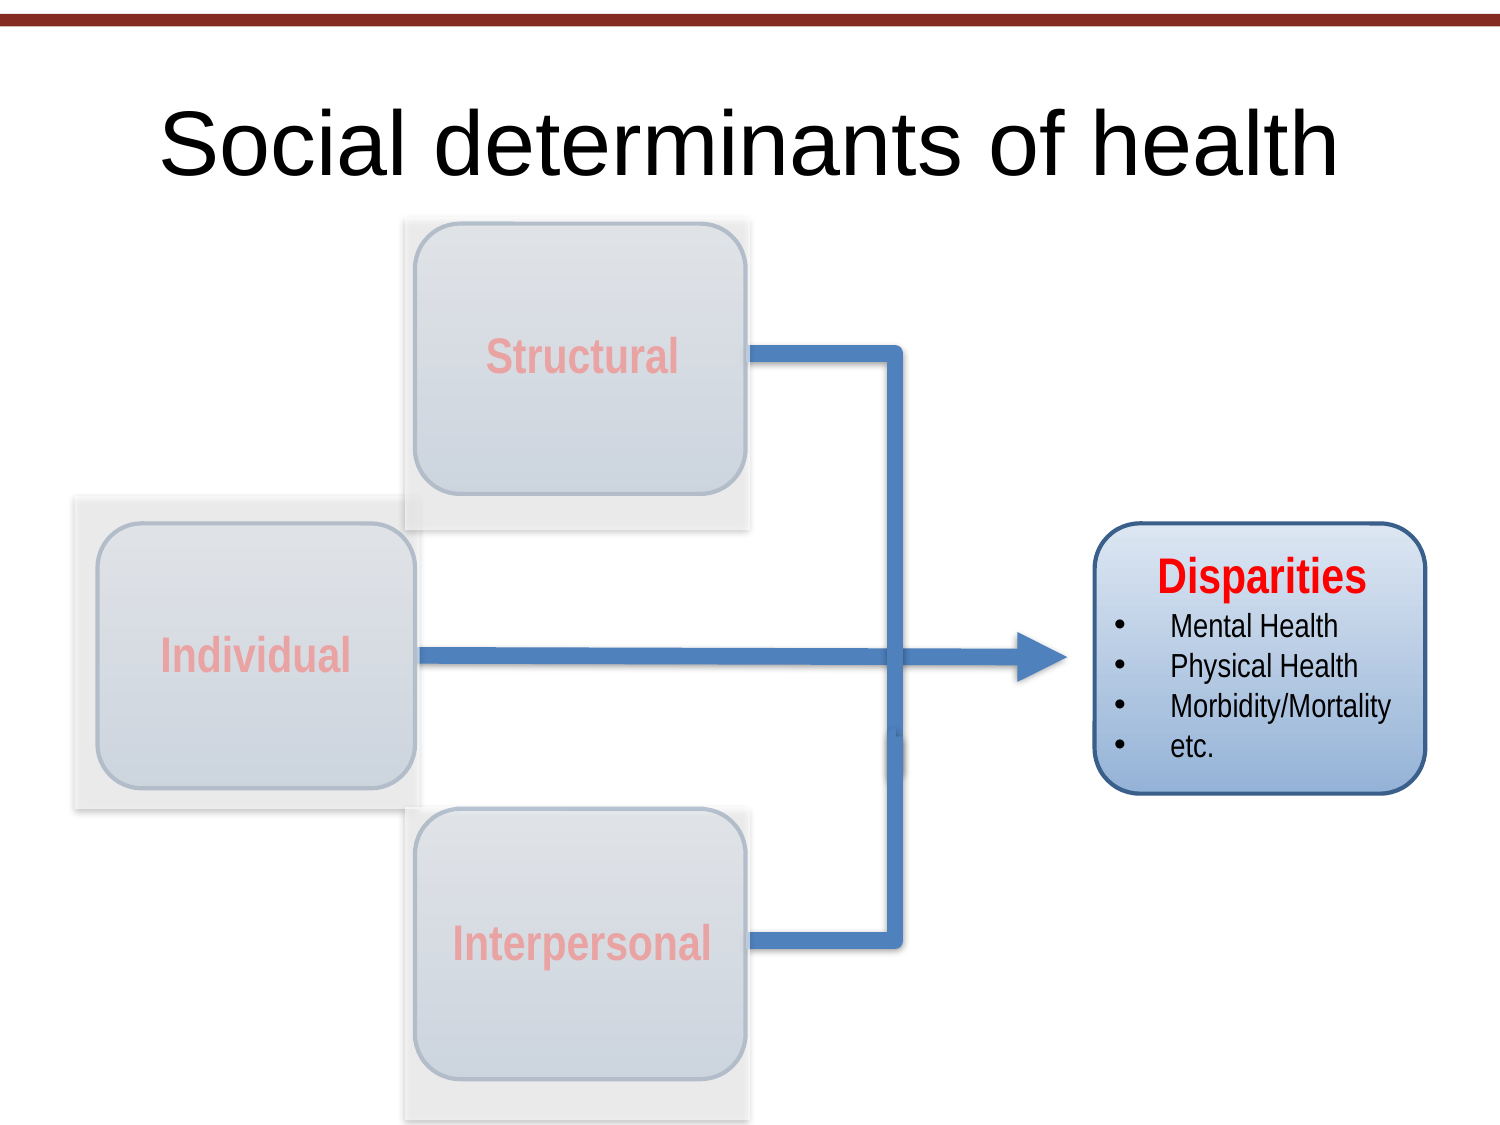

# Social determinants of health

Structural

Individual

Disparities
Mental Health
Physical Health
Morbidity/Mortality
etc.

Interpersonal